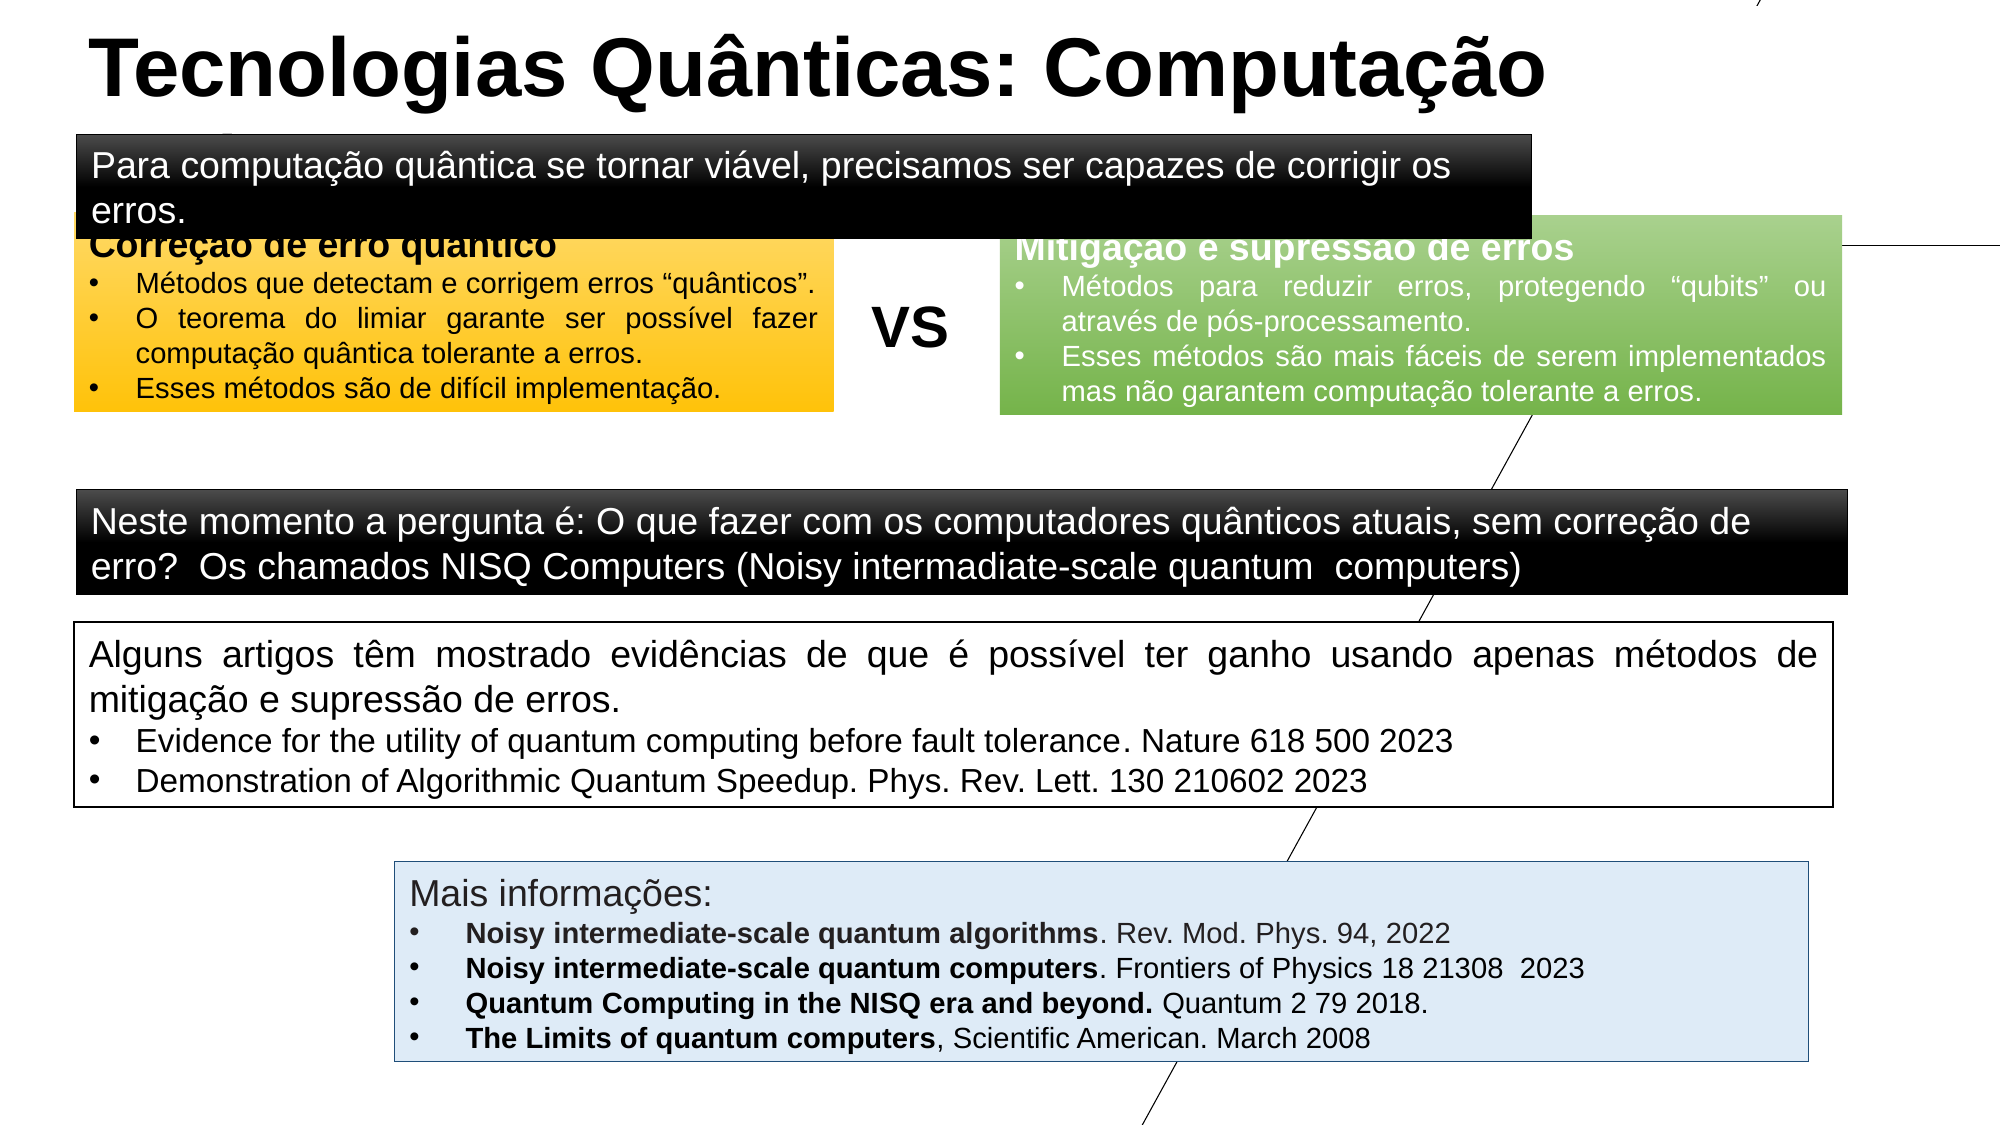

Tecnologias Quânticas: Computação Quântica
Para computação quântica se tornar viável, precisamos ser capazes de corrigir os erros.
Correção de erro quântico
Métodos que detectam e corrigem erros “quânticos”.
O teorema do limiar garante ser possível fazer computação quântica tolerante a erros.
Esses métodos são de difícil implementação.
Mitigação e supressão de erros
Métodos para reduzir erros, protegendo “qubits” ou através de pós-processamento.
Esses métodos são mais fáceis de serem implementados mas não garantem computação tolerante a erros.
VS
Neste momento a pergunta é: O que fazer com os computadores quânticos atuais, sem correção de erro?  Os chamados NISQ Computers (Noisy intermadiate-scale quantum  computers)
Alguns artigos têm mostrado evidências de que é possível ter ganho usando apenas métodos de mitigação e supressão de erros.
Evidence for the utility of quantum computing before fault tolerance. Nature 618 500 2023
Demonstration of Algorithmic Quantum Speedup. Phys. Rev. Lett. 130 210602 2023
Mais informações:
Noisy intermediate-scale quantum algorithms. Rev. Mod. Phys. 94, 2022
Noisy intermediate-scale quantum computers. Frontiers of Physics 18 21308  2023
Quantum Computing in the NISQ era and beyond. Quantum 2 79 2018.
The Limits of quantum computers, Scientific American. March 2008